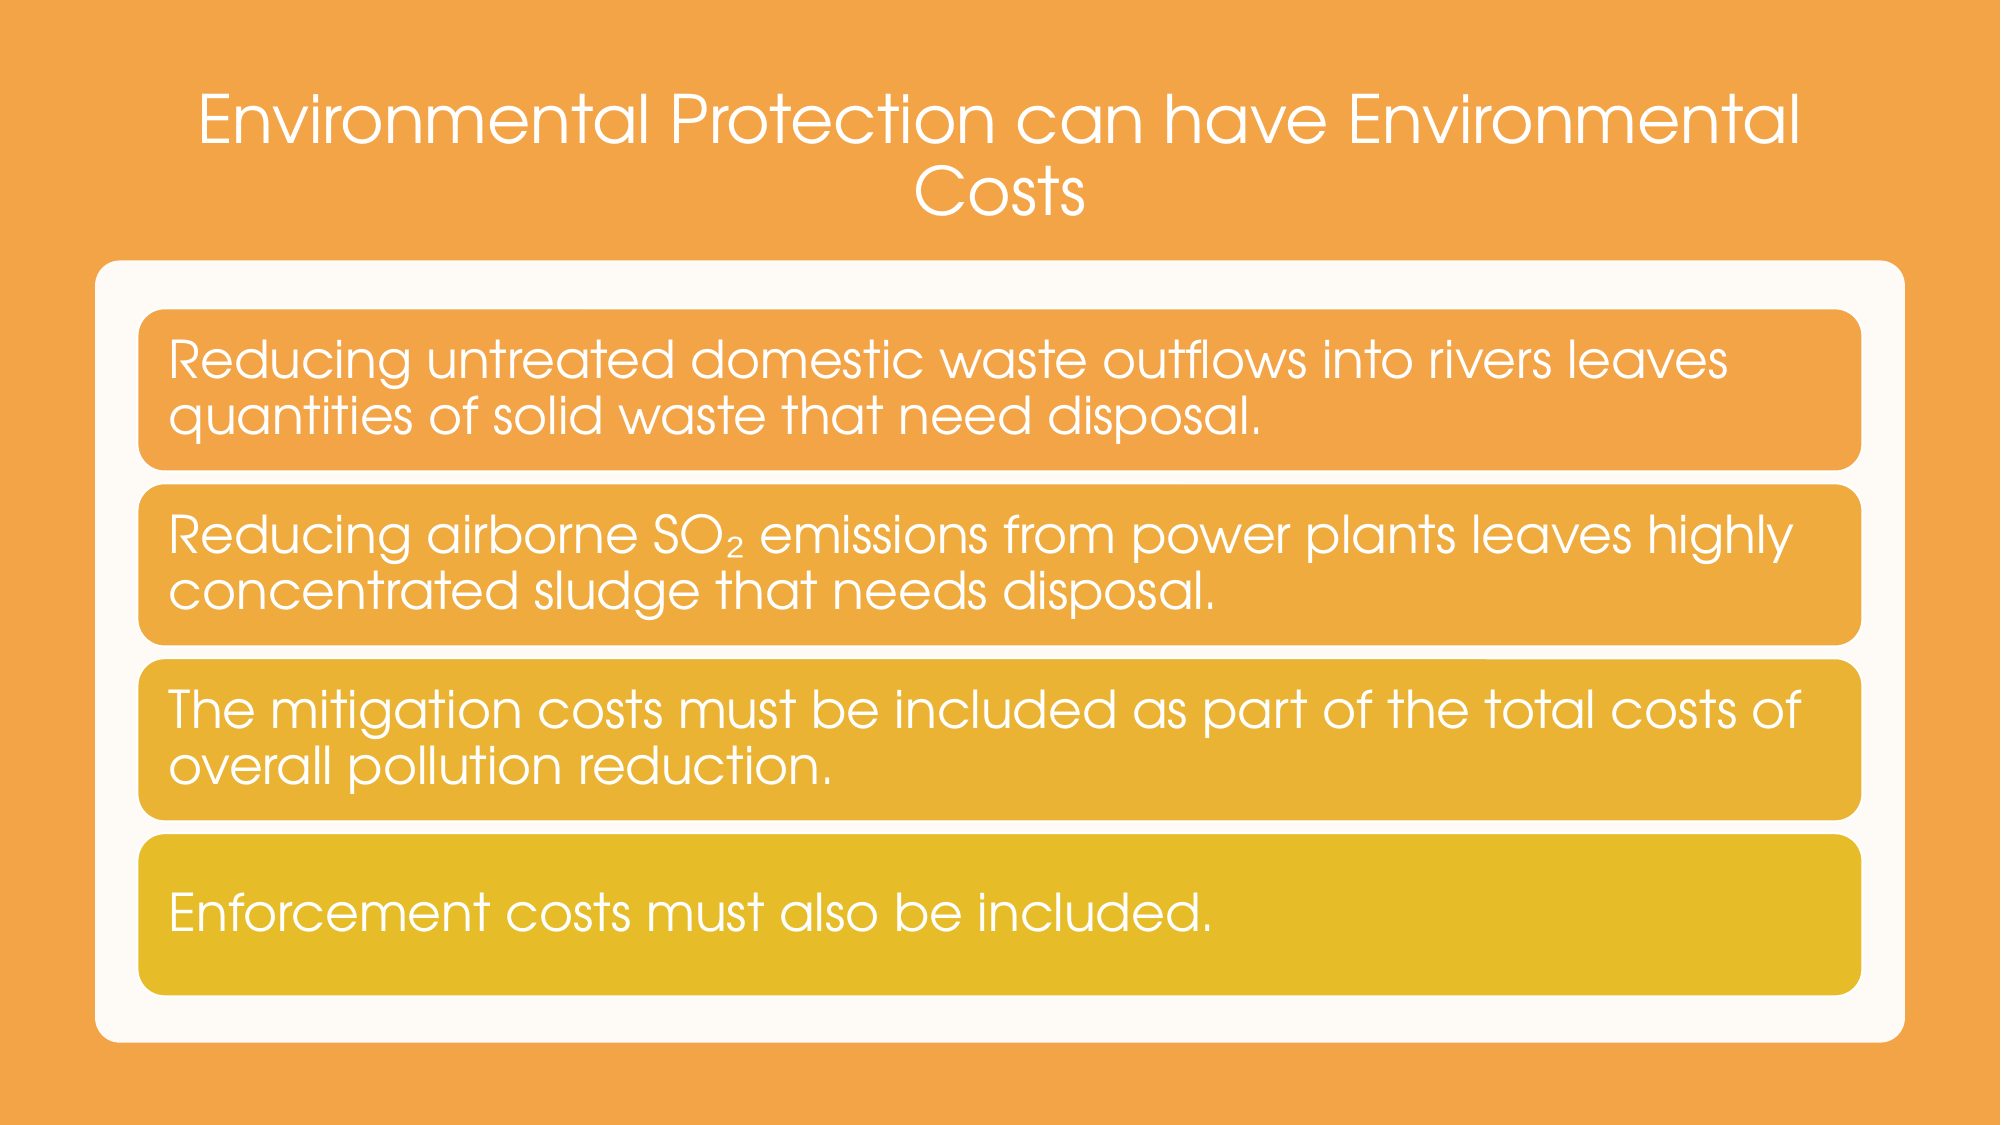

# Environmental Protection can have Environmental Costs

Reducing untreated domestic waste outflows into rivers leaves quantities of solid waste that need disposal.
Reducing airborne SO₂ emissions from power plants leaves highly concentrated sludge that needs disposal.
The mitigation costs must be included as part of the total costs of overall pollution reduction.
Enforcement costs must also be included.